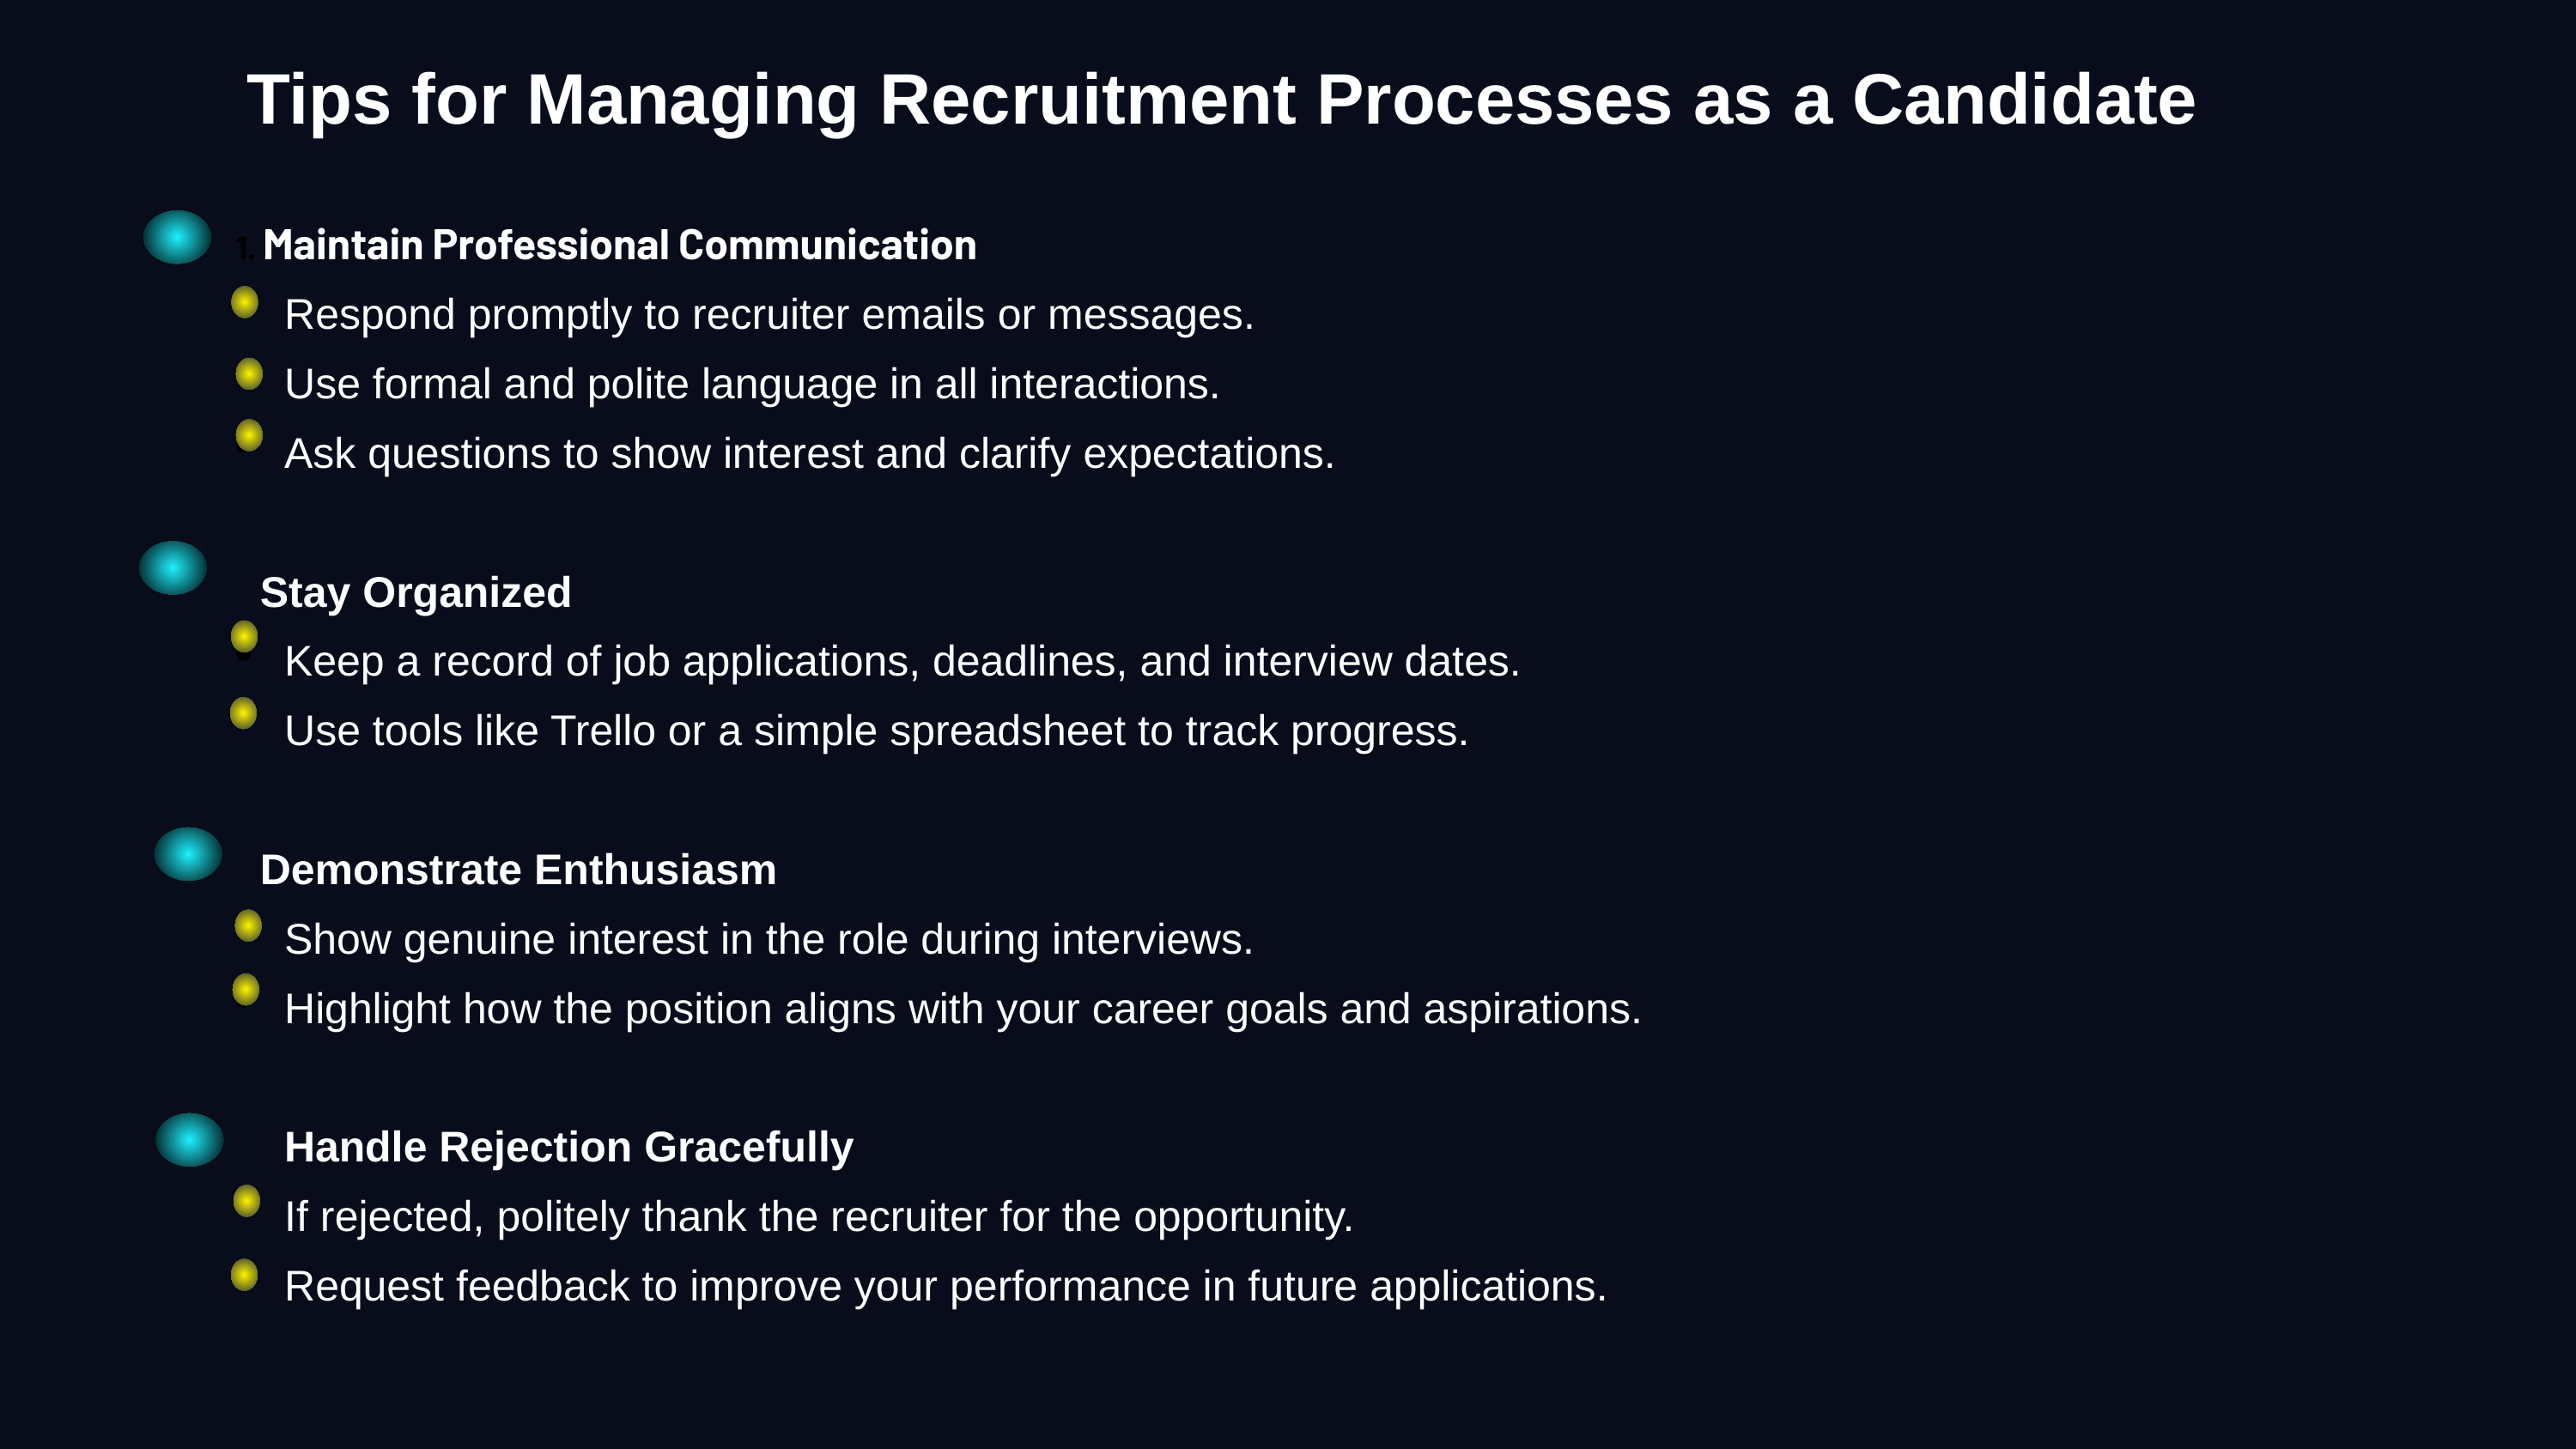

Tips for Managing Recruitment Processes as a Candidate

1. Maintain Professional Communication
Respond promptly to recruiter emails or messages.
Use formal and polite language in all interactions.
Ask questions to show interest and clarify expectations.

  Stay Organized
Keep a record of job applications, deadlines, and interview dates.
Use tools like Trello or a simple spreadsheet to track progress.

  Demonstrate Enthusiasm
Show genuine interest in the role during interviews.
Highlight how the position aligns with your career goals and aspirations.

    Handle Rejection Gracefully
If rejected, politely thank the recruiter for the opportunity.
Request feedback to improve your performance in future applications.